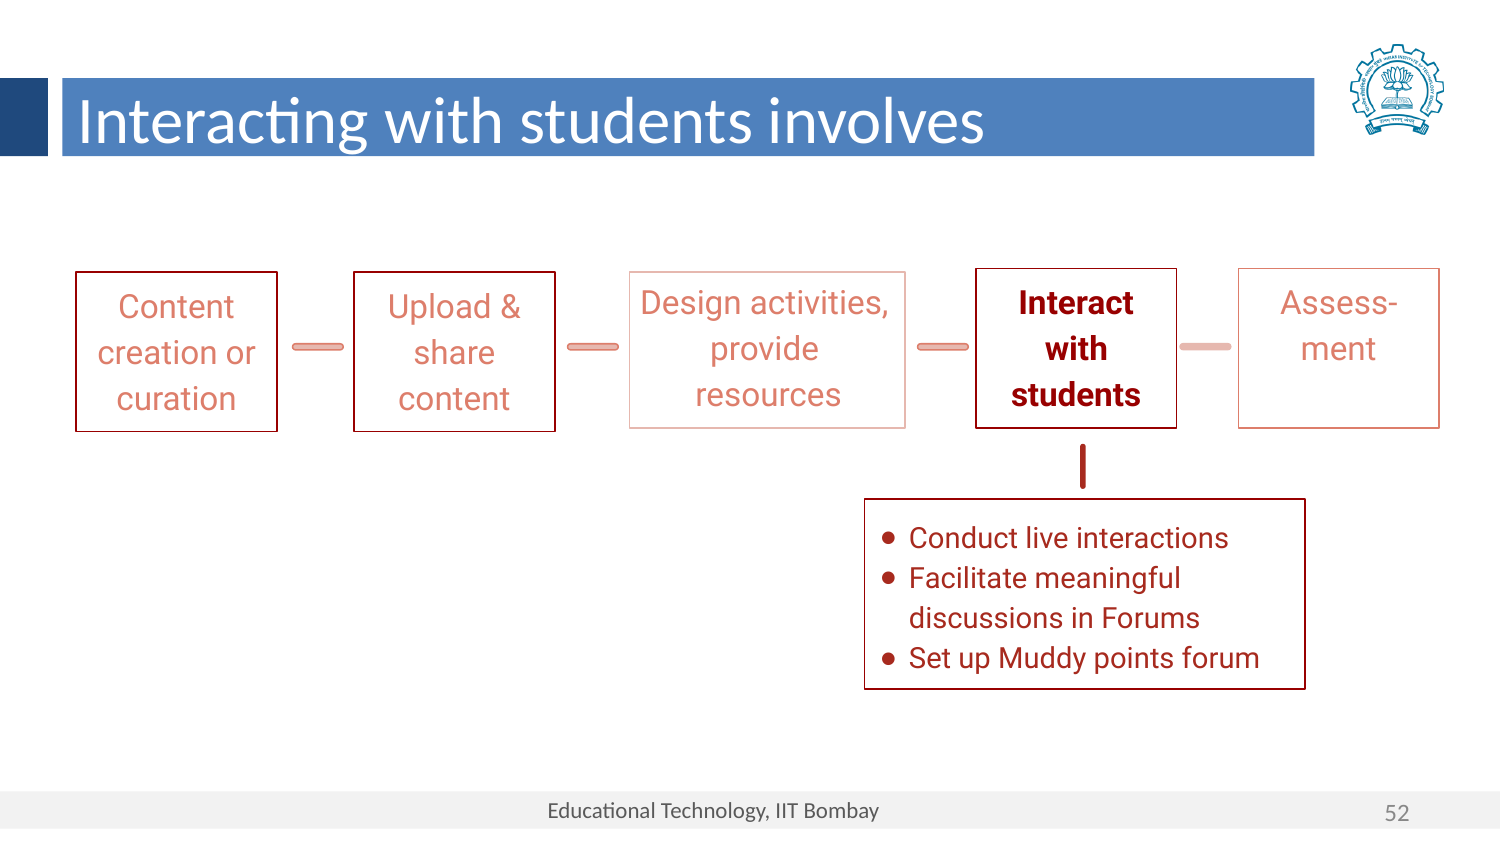

Interacting with students involves
Interact with students
Assess- ment

Content creation or curation
Upload & share content
Design activities,  provide
resources

Conduct live interactions
Facilitate meaningful discussions in Forums
Set up Muddy points forum
52